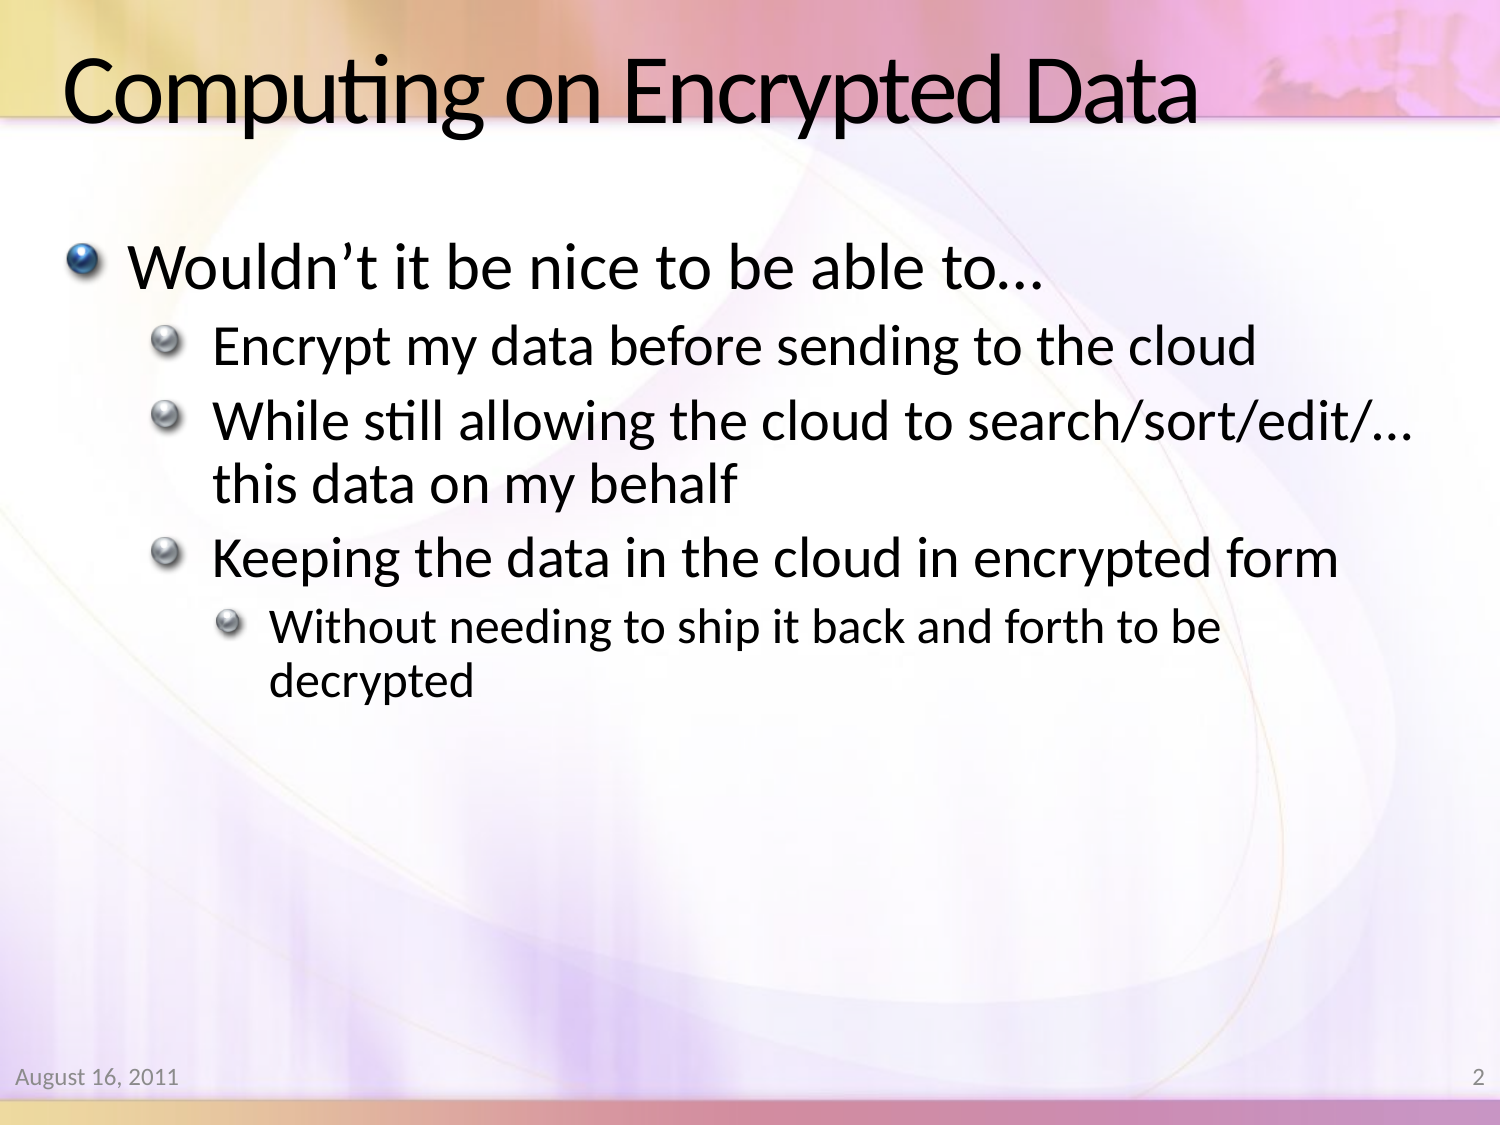

# Computing on Encrypted Data
Wouldn’t it be nice to be able to…
Encrypt my data before sending to the cloud
While still allowing the cloud to search/sort/edit/… this data on my behalf
Keeping the data in the cloud in encrypted form
Without needing to ship it back and forth to be decrypted
August 16, 2011
2